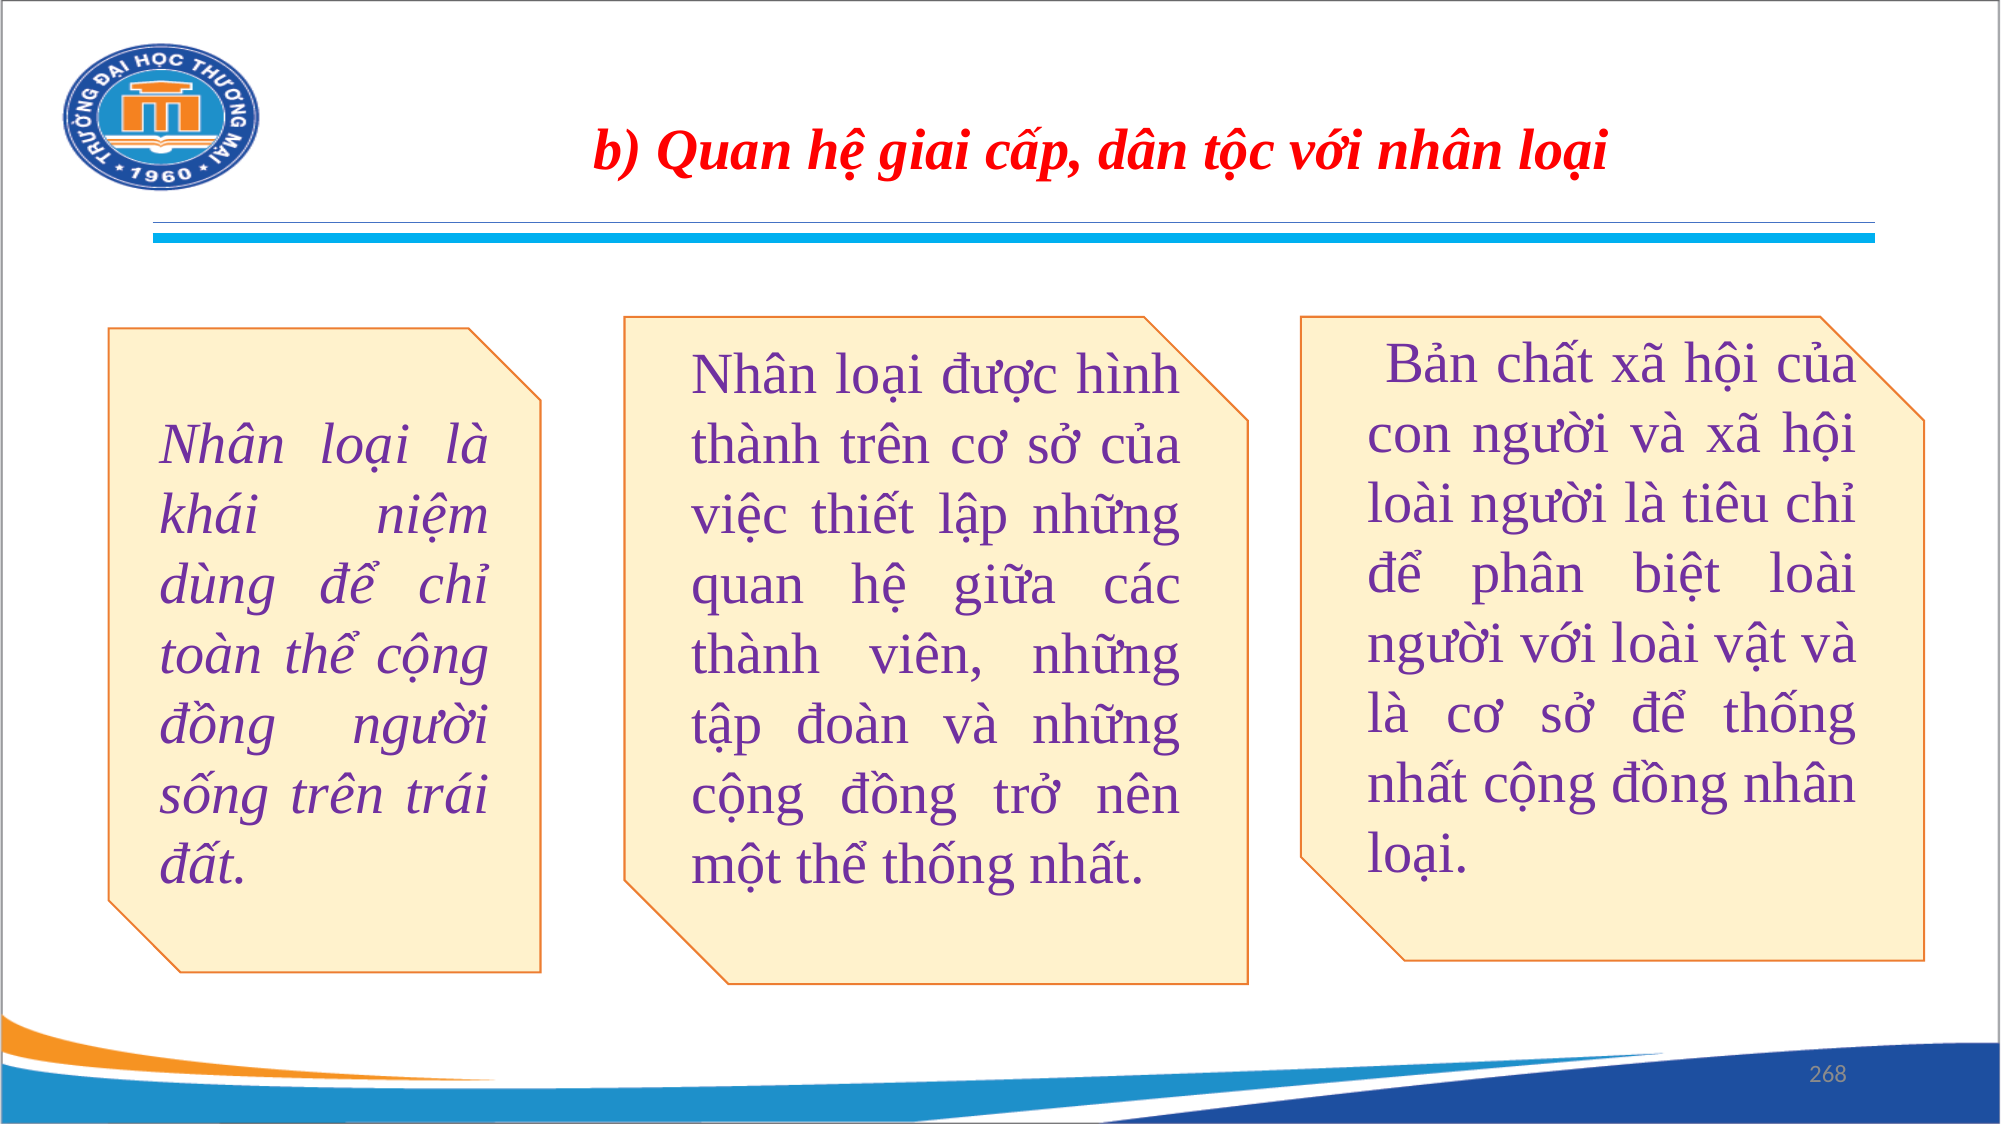

b) Quan hệ giai cấp, dân tộc với nhân loại
Nhân loại được hình thành trên cơ sở của việc thiết lập những quan hệ giữa các thành viên, những tập đoàn và những cộng đồng trở nên một thể thống nhất.

 Bản chất xã hội của con người và xã hội loài người là tiêu chỉ để phân biệt loài người với loài vật và là cơ sở để thống nhất cộng đồng nhân loại.

Nhân loại là khái niệm dùng để chỉ toàn thể cộng đồng người sống trên trái đất.
268